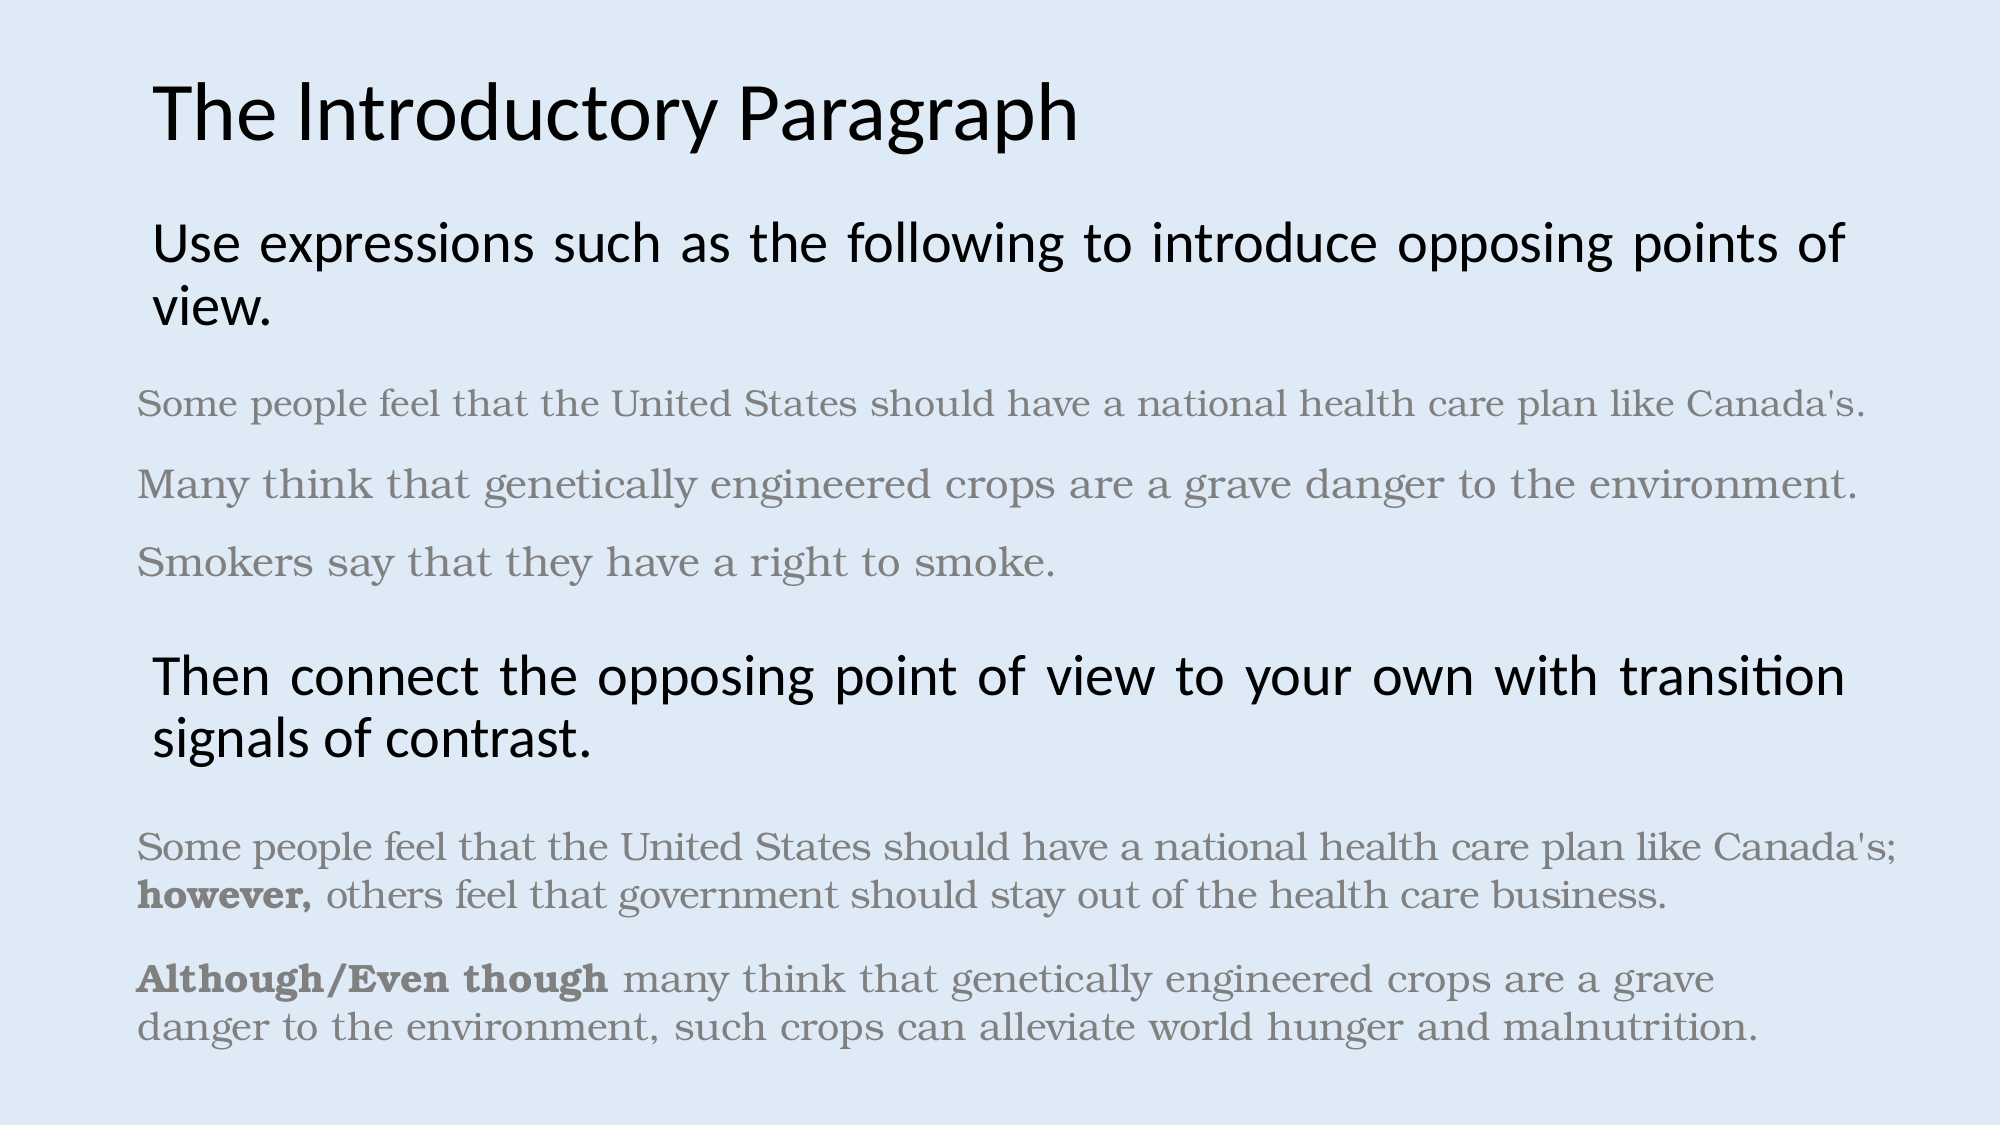

# The lntroductory Paragraph
Use expressions such as the following to introduce opposing points of view.
Some people feel that the United States should have a national health care plan like Canada's.
Many think that genetically engineered crops are a grave danger to the environment.
Smokers say that they have a right to smoke.
Then connect the opposing point of view to your own with transition signals of contrast.
Some people feel that the United States should have a national health care plan like Canada's; however, others feel that government should stay out of the health care business.
Although/Even though many think that genetically engineered crops are a grave
danger to the environment, such crops can alleviate world hunger and malnutrition.